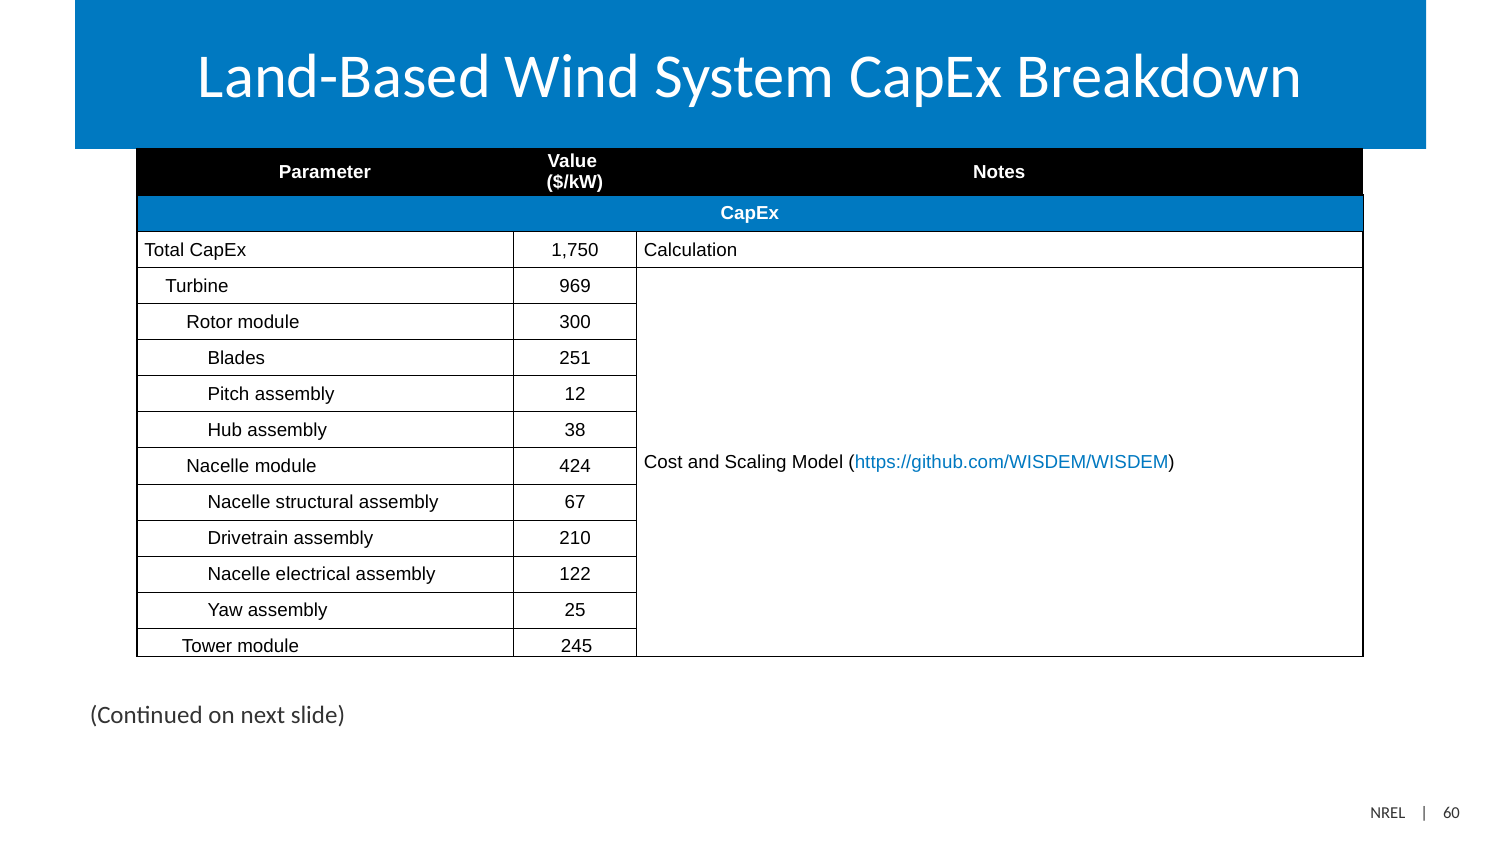

# Land-Based Wind System CapEx Breakdown
| Parameter | Value ($/kW) | Notes |
| --- | --- | --- |
| CapEx |  |  |
| --- | --- | --- |
| Total CapEx | 1,750 | Calculation |
| Turbine | 969 | Cost and Scaling Model (https://github.com/WISDEM/WISDEM) |
| Rotor module | 300 |  |
| Blades | 251 |  |
| Pitch assembly | 12 |  |
| Hub assembly | 38 |  |
| Nacelle module | 424 |  |
| Nacelle structural assembly | 67 |  |
| Drivetrain assembly | 210 |  |
| Nacelle electrical assembly | 122 |  |
| Yaw assembly | 25 |  |
| Tower module | 245 |  |
(Continued on next slide)